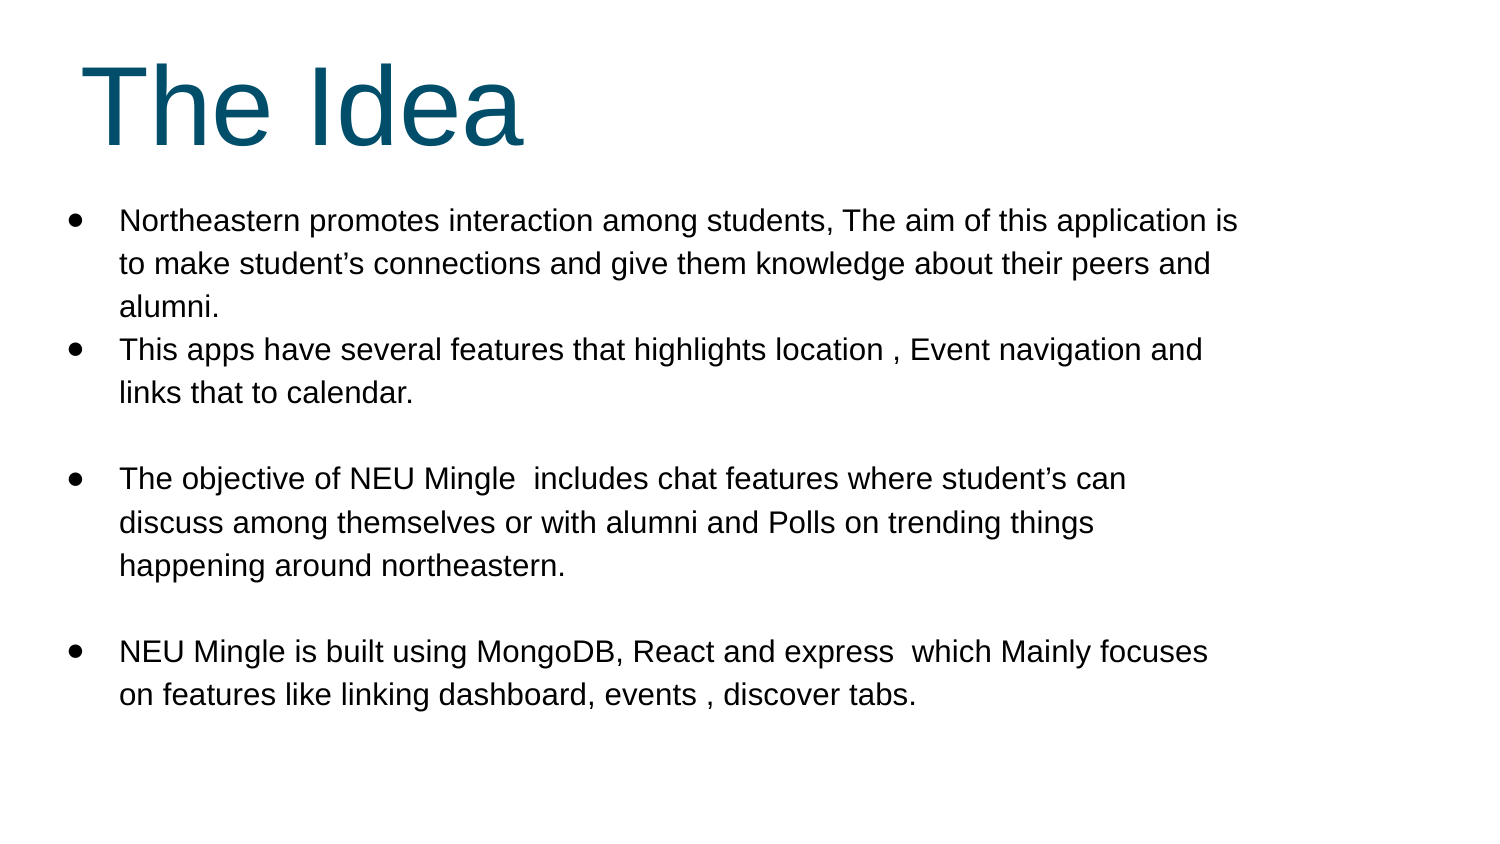

The Idea
Northeastern promotes interaction among students, The aim of this application is to make student’s connections and give them knowledge about their peers and alumni.
This apps have several features that highlights location , Event navigation and links that to calendar.

The objective of NEU Mingle  includes chat features where student’s can discuss among themselves or with alumni and Polls on trending things happening around northeastern.

NEU Mingle is built using MongoDB, React and express  which Mainly focuses on features like linking dashboard, events , discover tabs.